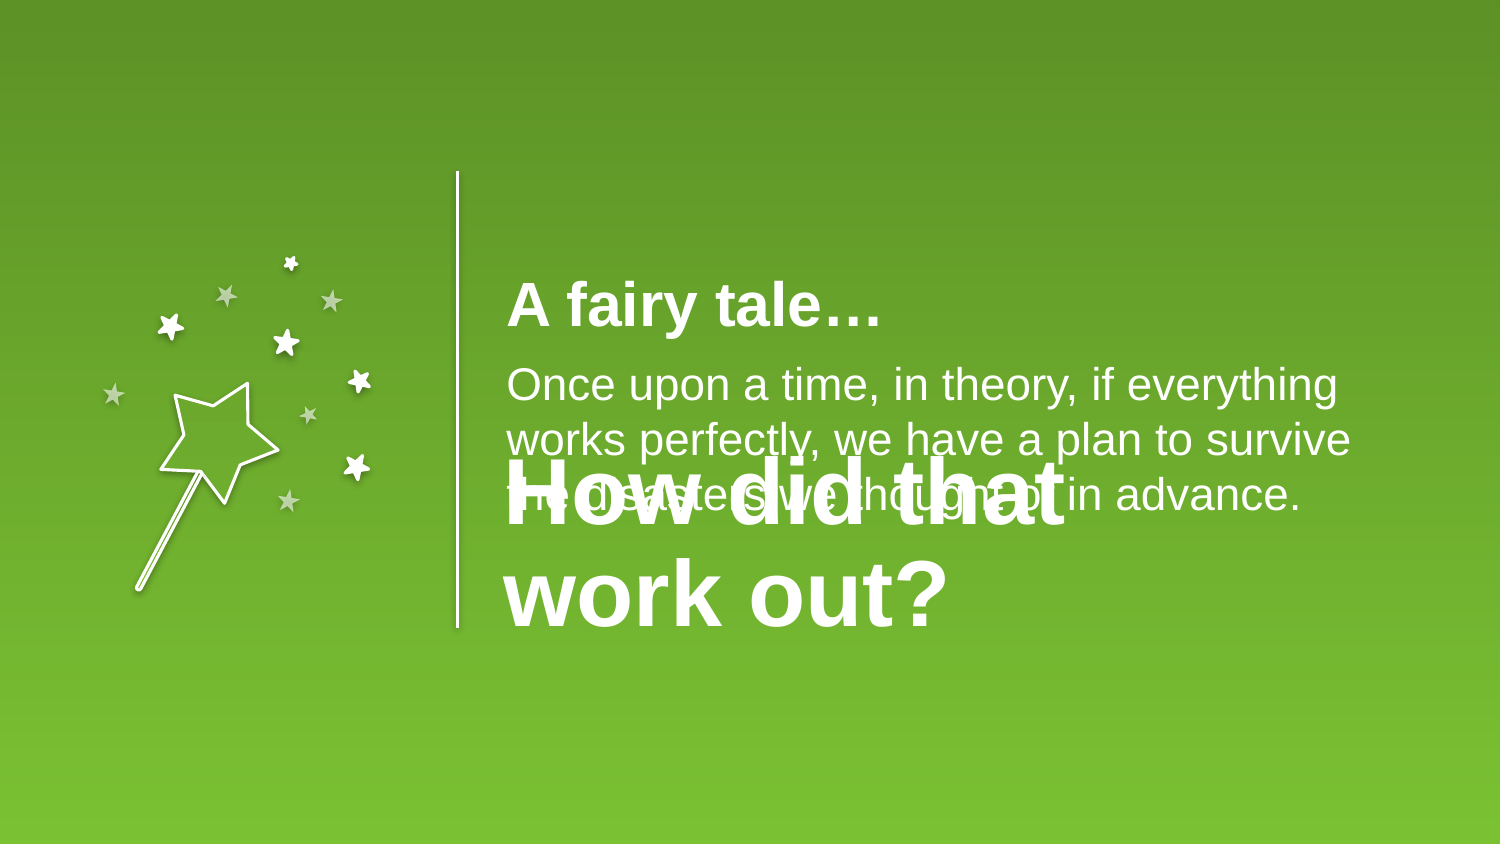

A fairy tale…

Once upon a time, in theory, if everything works perfectly, we have a plan to survive the disasters we thought of in advance.

How did that work out?